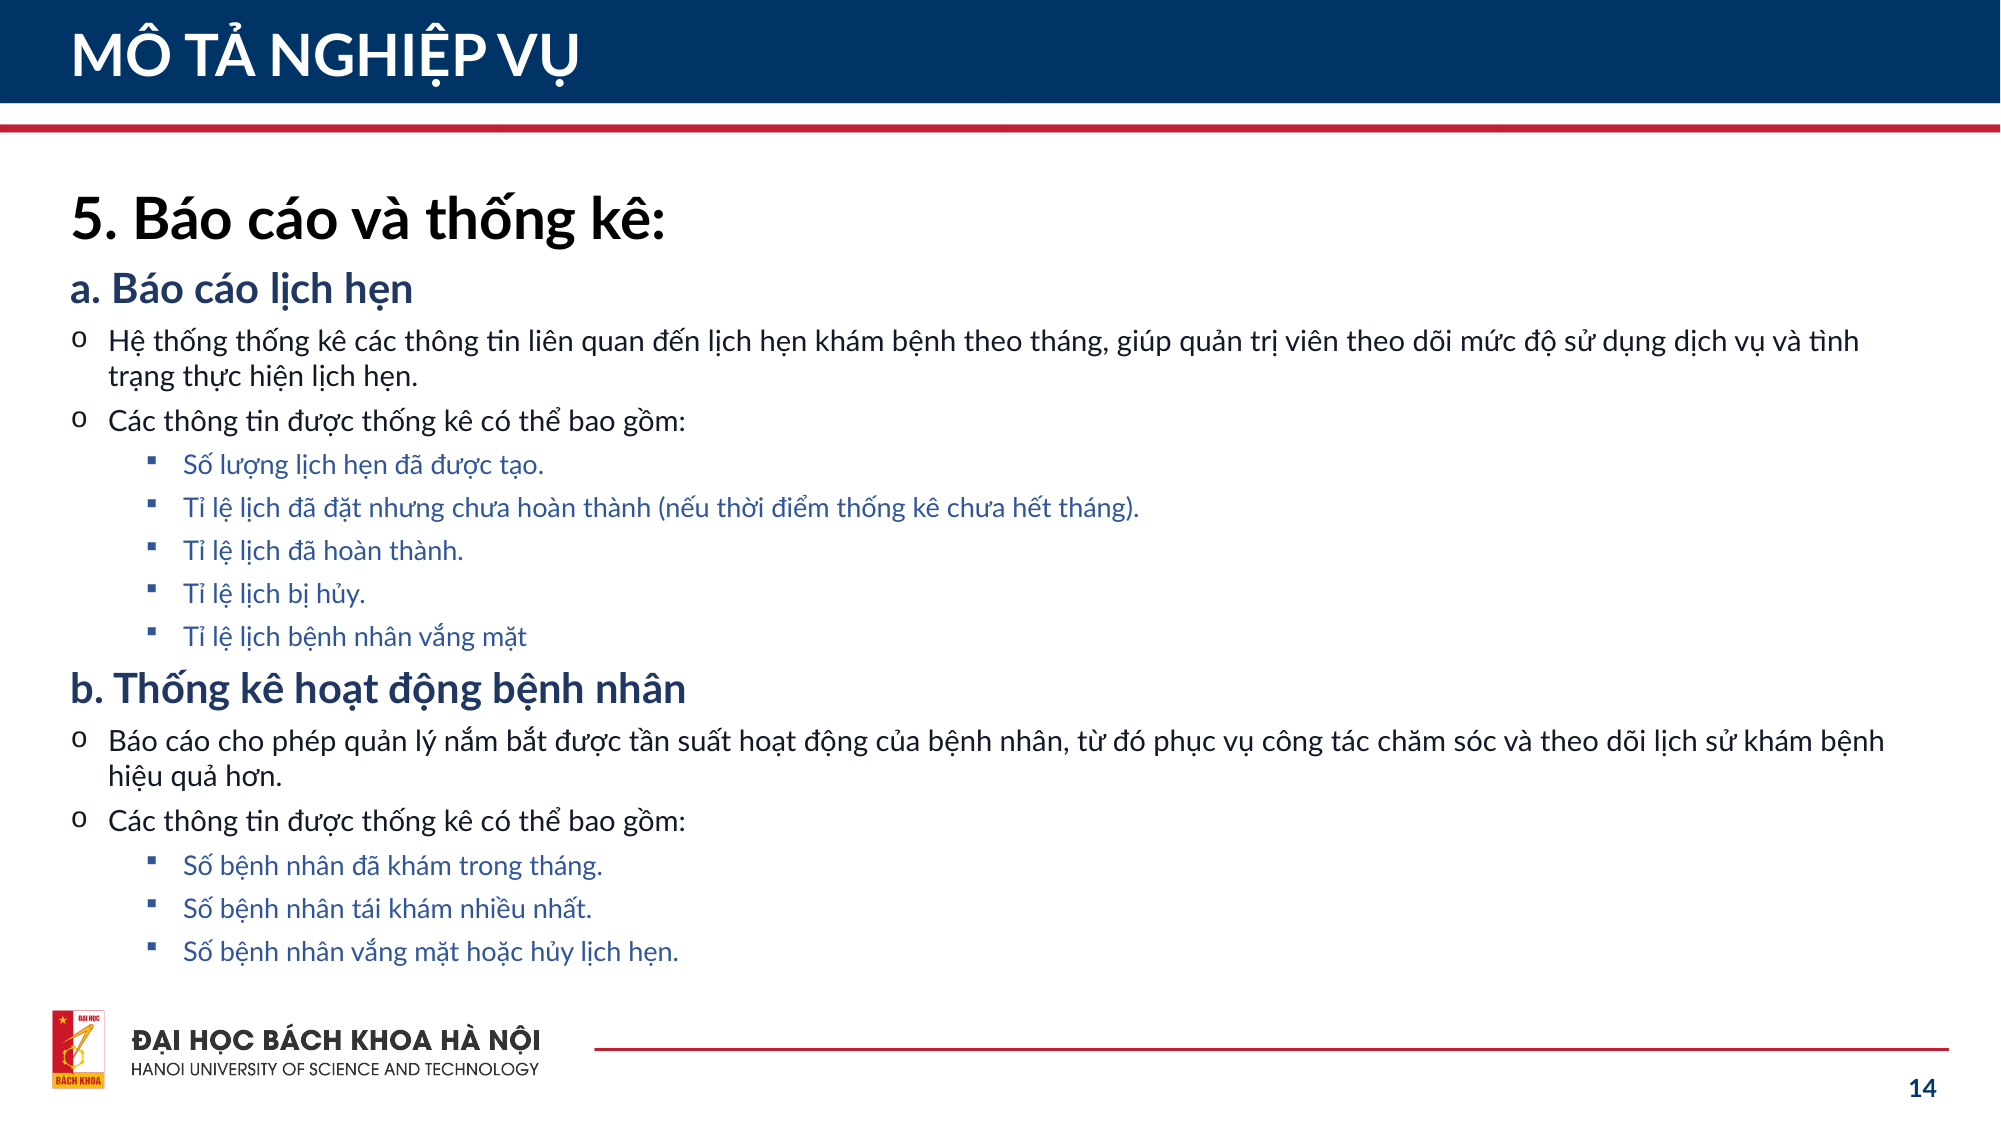

# MÔ TẢ NGHIỆP VỤ
5. Báo cáo và thống kê:
a. Báo cáo lịch hẹn
Hệ thống thống kê các thông tin liên quan đến lịch hẹn khám bệnh theo tháng, giúp quản trị viên theo dõi mức độ sử dụng dịch vụ và tình trạng thực hiện lịch hẹn.
Các thông tin được thống kê có thể bao gồm:
Số lượng lịch hẹn đã được tạo.
Tỉ lệ lịch đã đặt nhưng chưa hoàn thành (nếu thời điểm thống kê chưa hết tháng).
Tỉ lệ lịch đã hoàn thành.
Tỉ lệ lịch bị hủy.
Tỉ lệ lịch bệnh nhân vắng mặt
b. Thống kê hoạt động bệnh nhân
Báo cáo cho phép quản lý nắm bắt được tần suất hoạt động của bệnh nhân, từ đó phục vụ công tác chăm sóc và theo dõi lịch sử khám bệnh hiệu quả hơn.
Các thông tin được thống kê có thể bao gồm:
Số bệnh nhân đã khám trong tháng.
Số bệnh nhân tái khám nhiều nhất.
Số bệnh nhân vắng mặt hoặc hủy lịch hẹn.

14